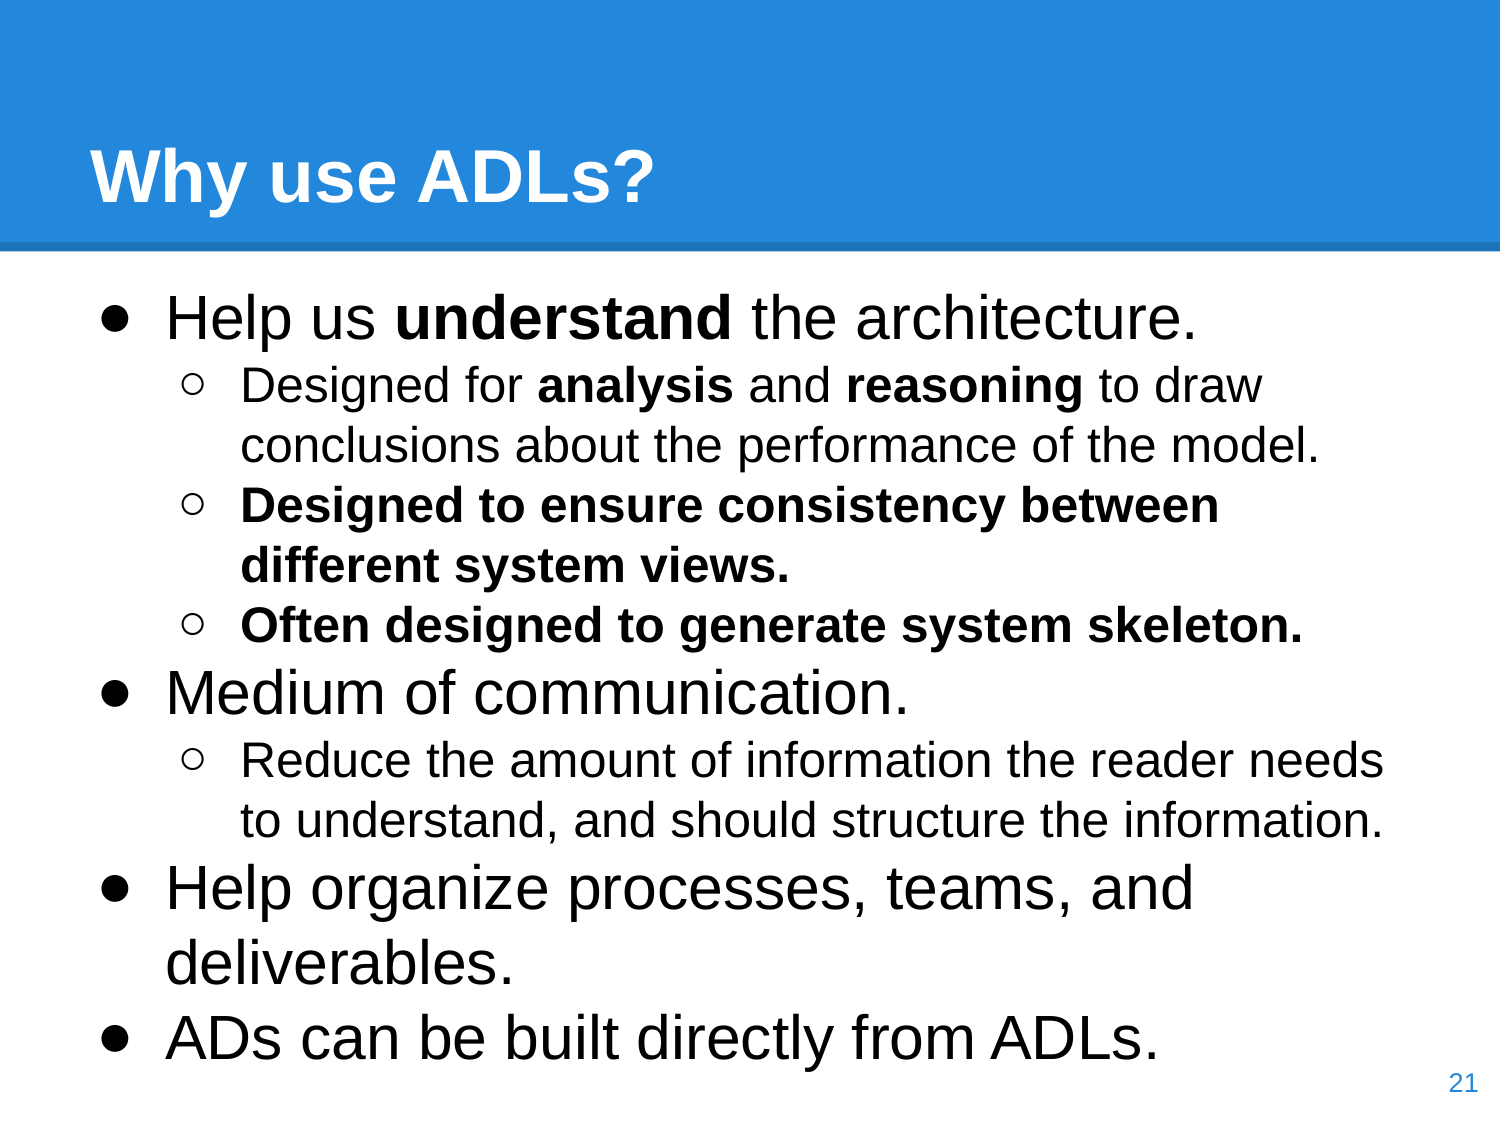

# Why use ADLs?
Help us understand the architecture.
Designed for analysis and reasoning to draw conclusions about the performance of the model.
Designed to ensure consistency between different system views.
Often designed to generate system skeleton.
Medium of communication.
Reduce the amount of information the reader needs to understand, and should structure the information.
Help organize processes, teams, and deliverables.
ADs can be built directly from ADLs.
21